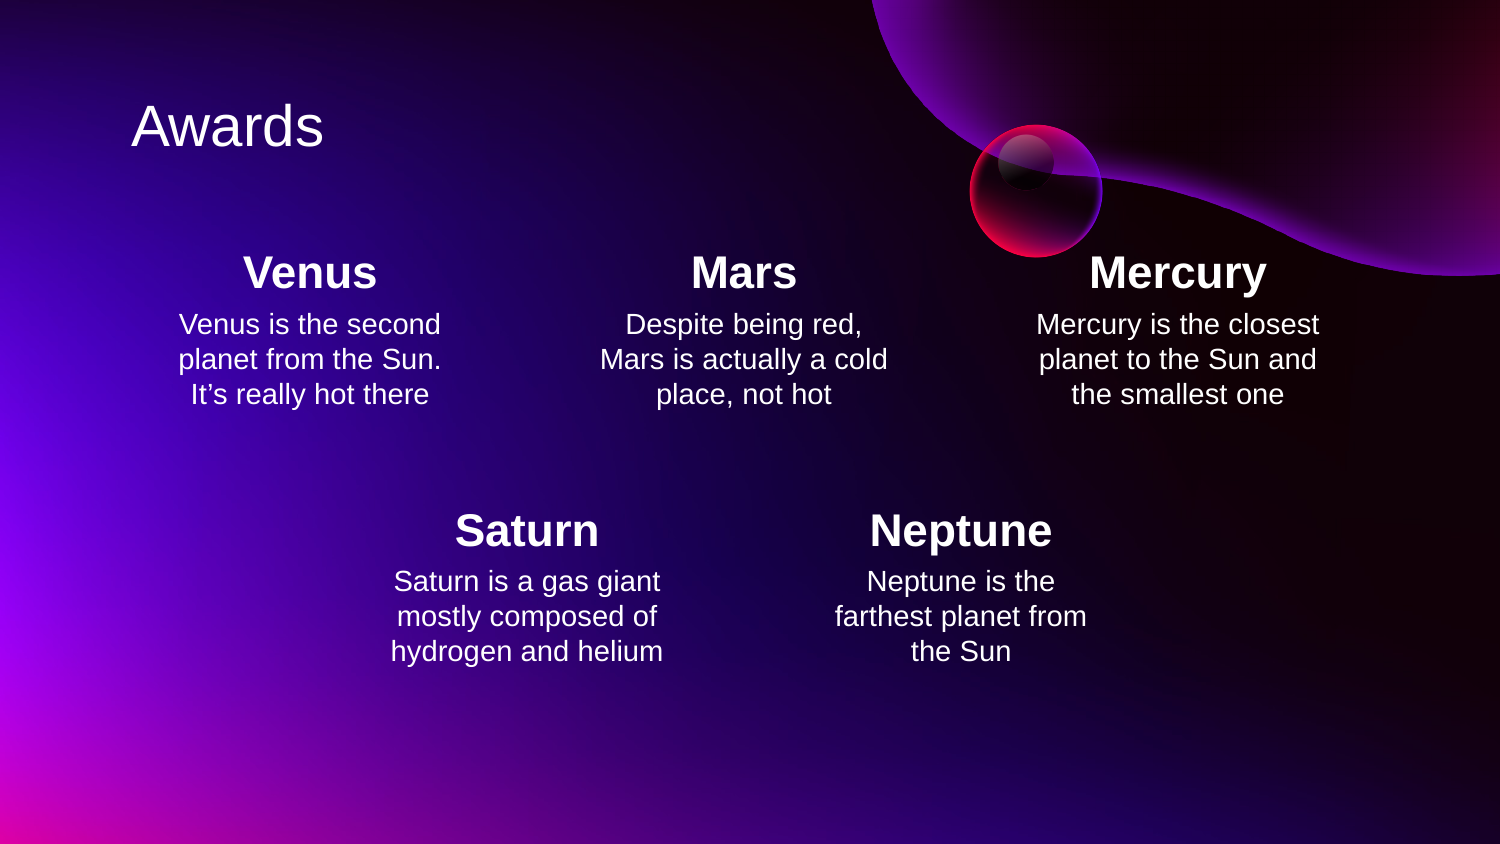

Awards
Mercury
# Venus
Mars
Venus is the second planet from the Sun. It’s really hot there
Despite being red, Mars is actually a cold place, not hot
Mercury is the closest planet to the Sun and the smallest one
Saturn
Neptune
Saturn is a gas giant mostly composed of hydrogen and helium
Neptune is the farthest planet from the Sun